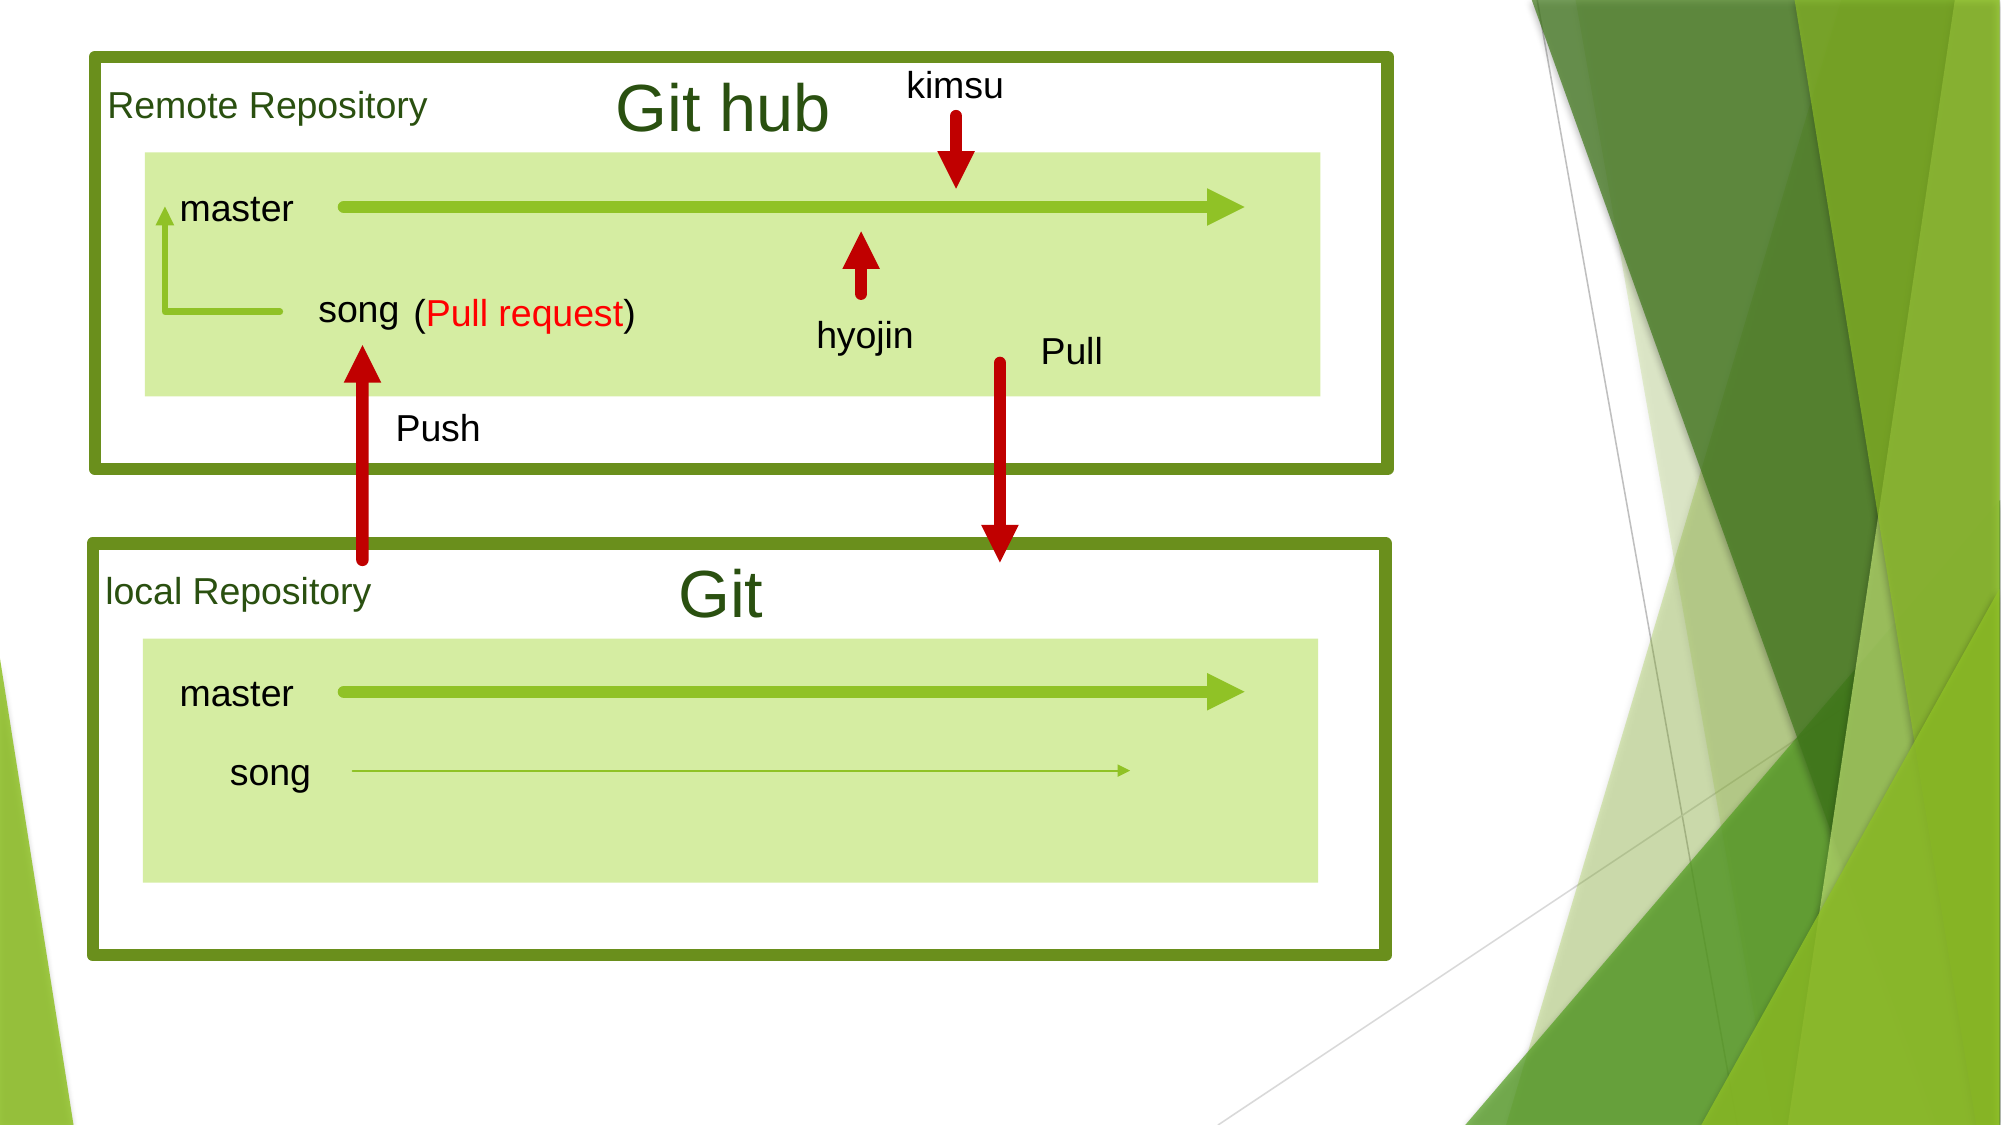

kimsu

 Git hub
Remote Repository

master
song
(Pull request)
hyojin
Pull
Push

 Git
local Repository

master
song